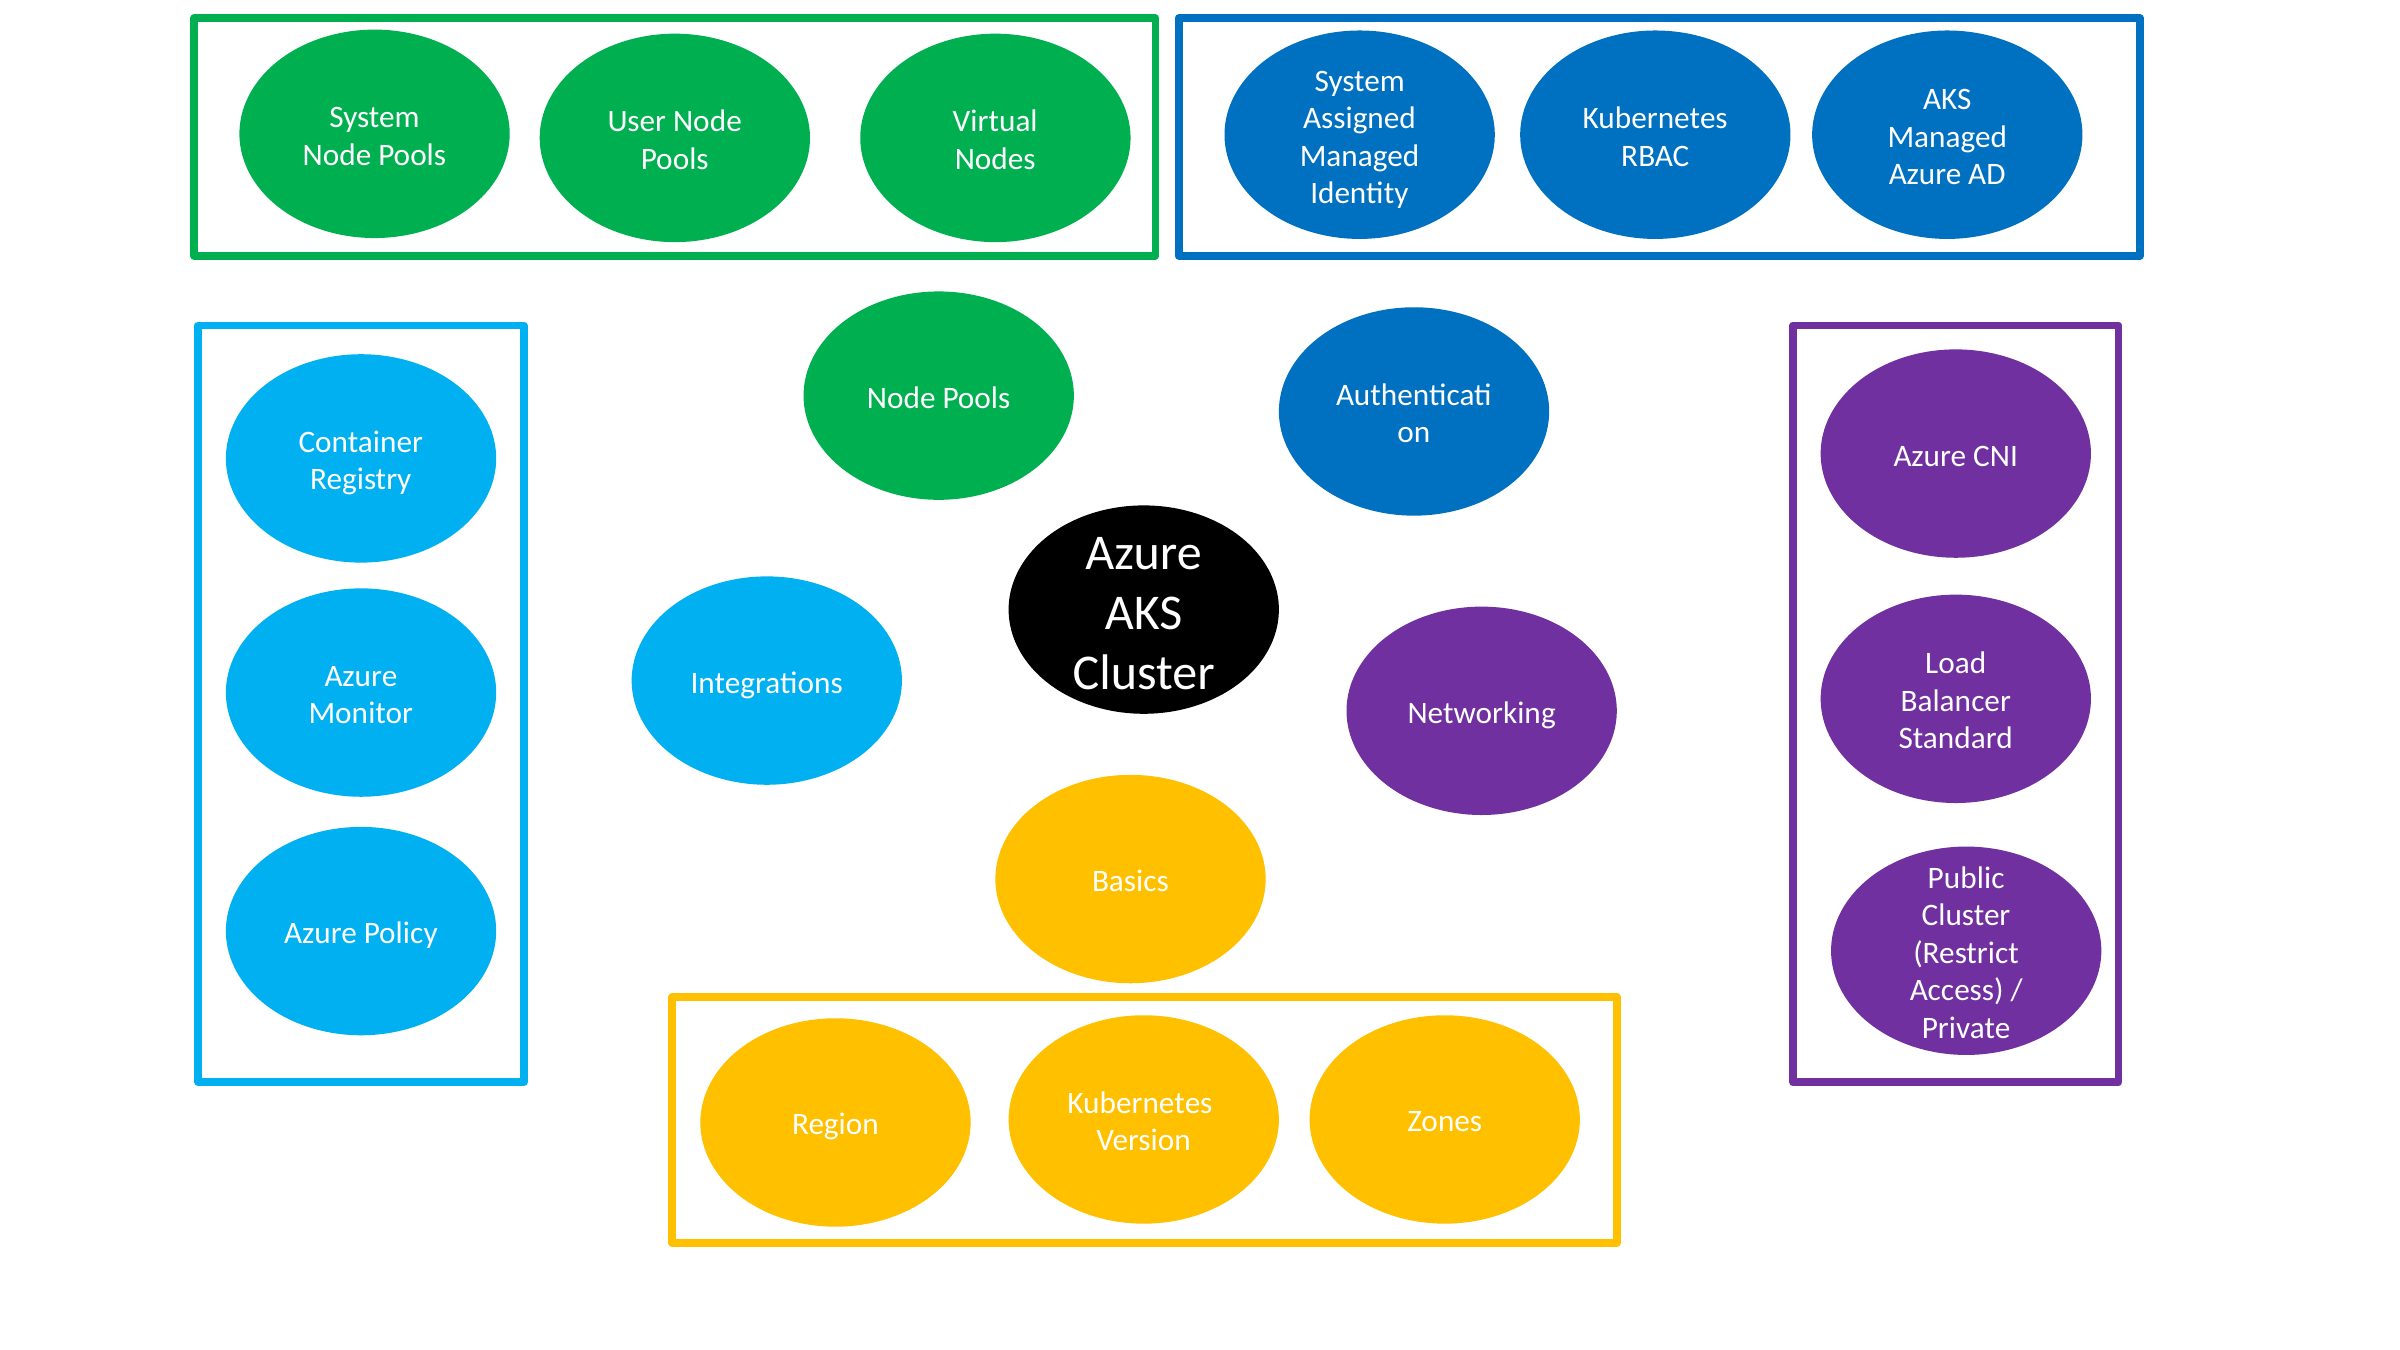

System Node Pools
System Assigned Managed Identity
Kubernetes RBAC
AKS Managed Azure AD
User Node Pools
Virtual Nodes
Node Pools
Authentication

Azure CNI
Container Registry
Azure AKS
Cluster
Integrations
Azure Monitor
Load Balancer Standard
Networking
Basics
Azure Policy
Public Cluster
(Restrict Access) / Private

Zones
Kubernetes
Version
Region
© Kalyan Reddy Daida